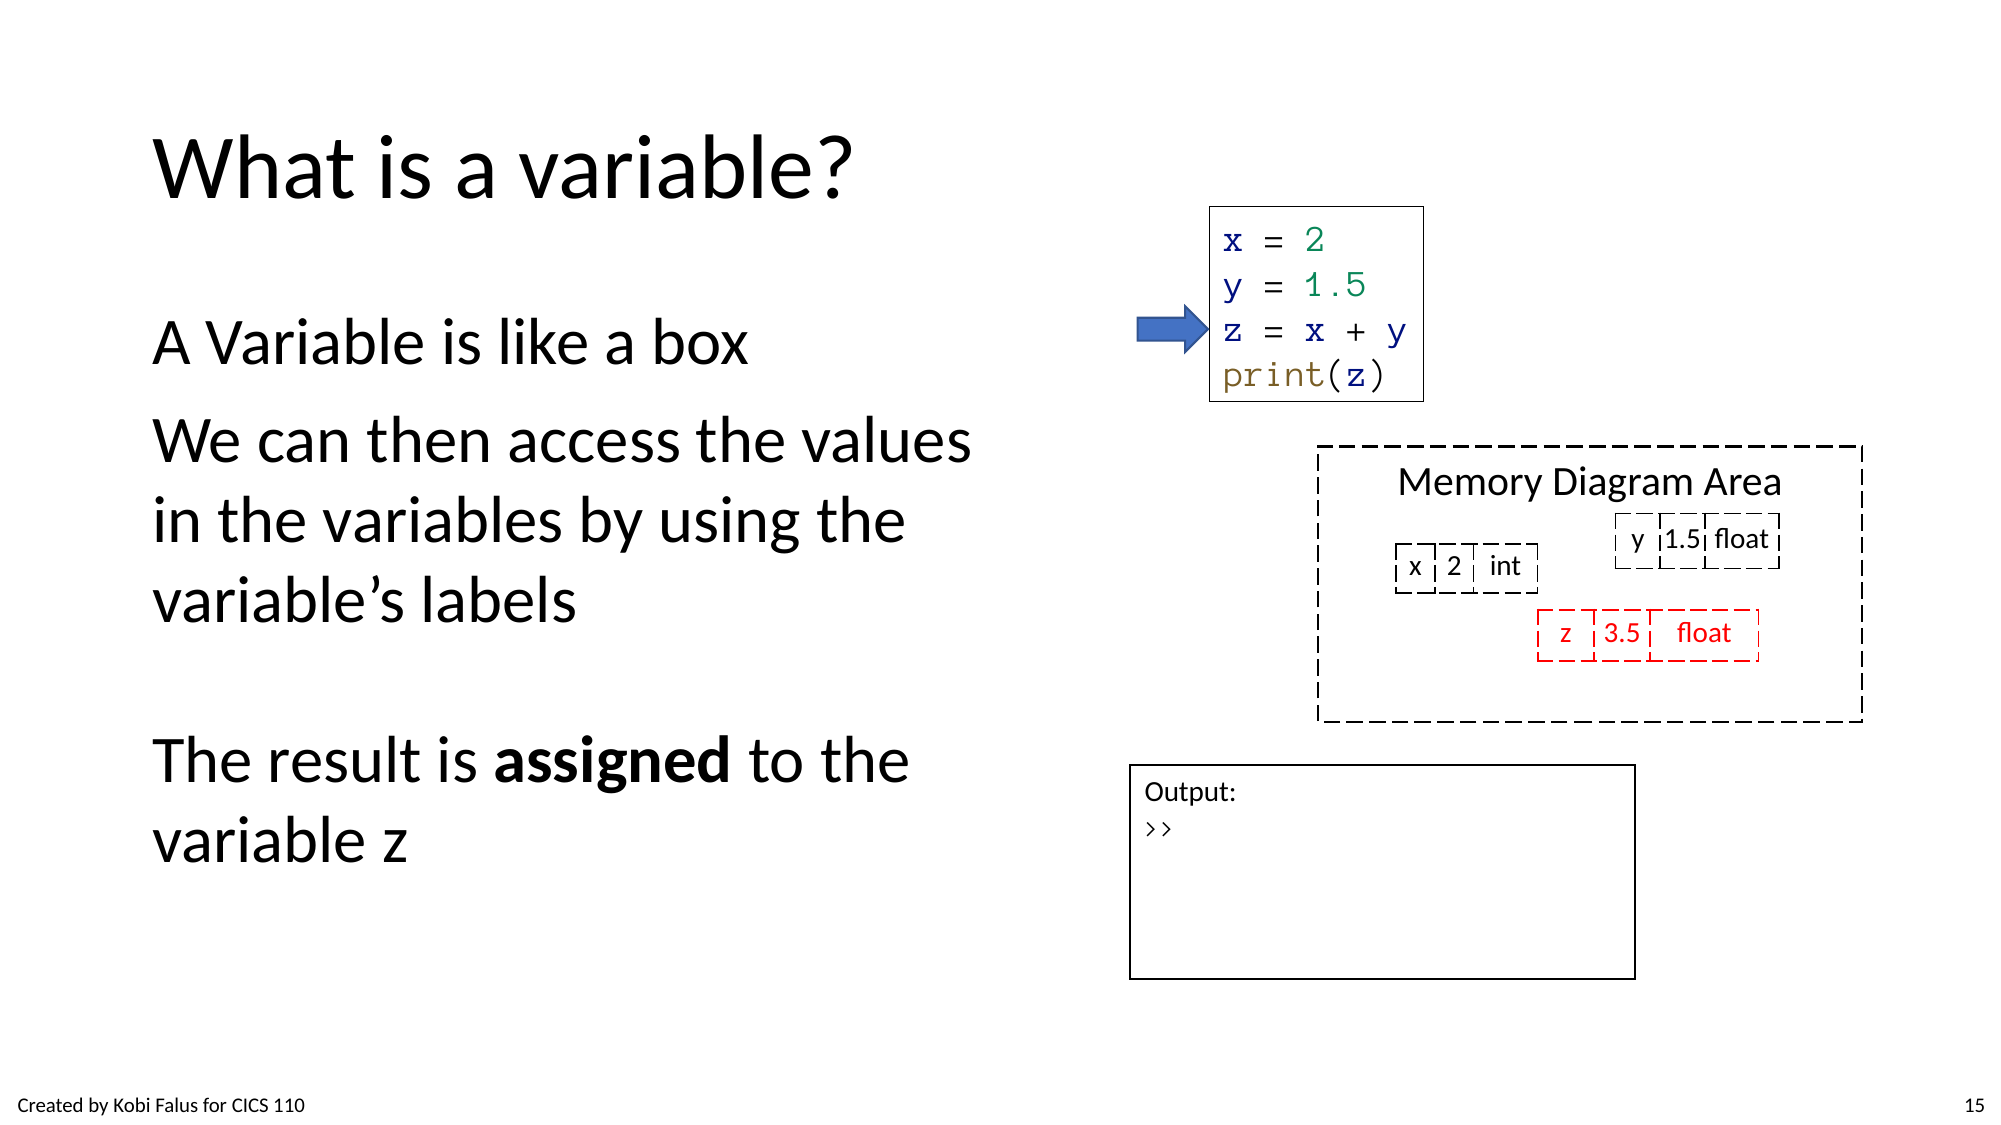

# What is a variable?
x = 2
y = 1.5
z = x + y
print(z)
A Variable is like a box

We can then access the values in the variables by using the variable’s labels

The result is assigned to the variable z

Memory Diagram Area
| y | 1.5 | float |
| --- | --- | --- |
| x | 2 | int |
| --- | --- | --- |
| z | 3.5 | float |
| --- | --- | --- |
Output:
>>